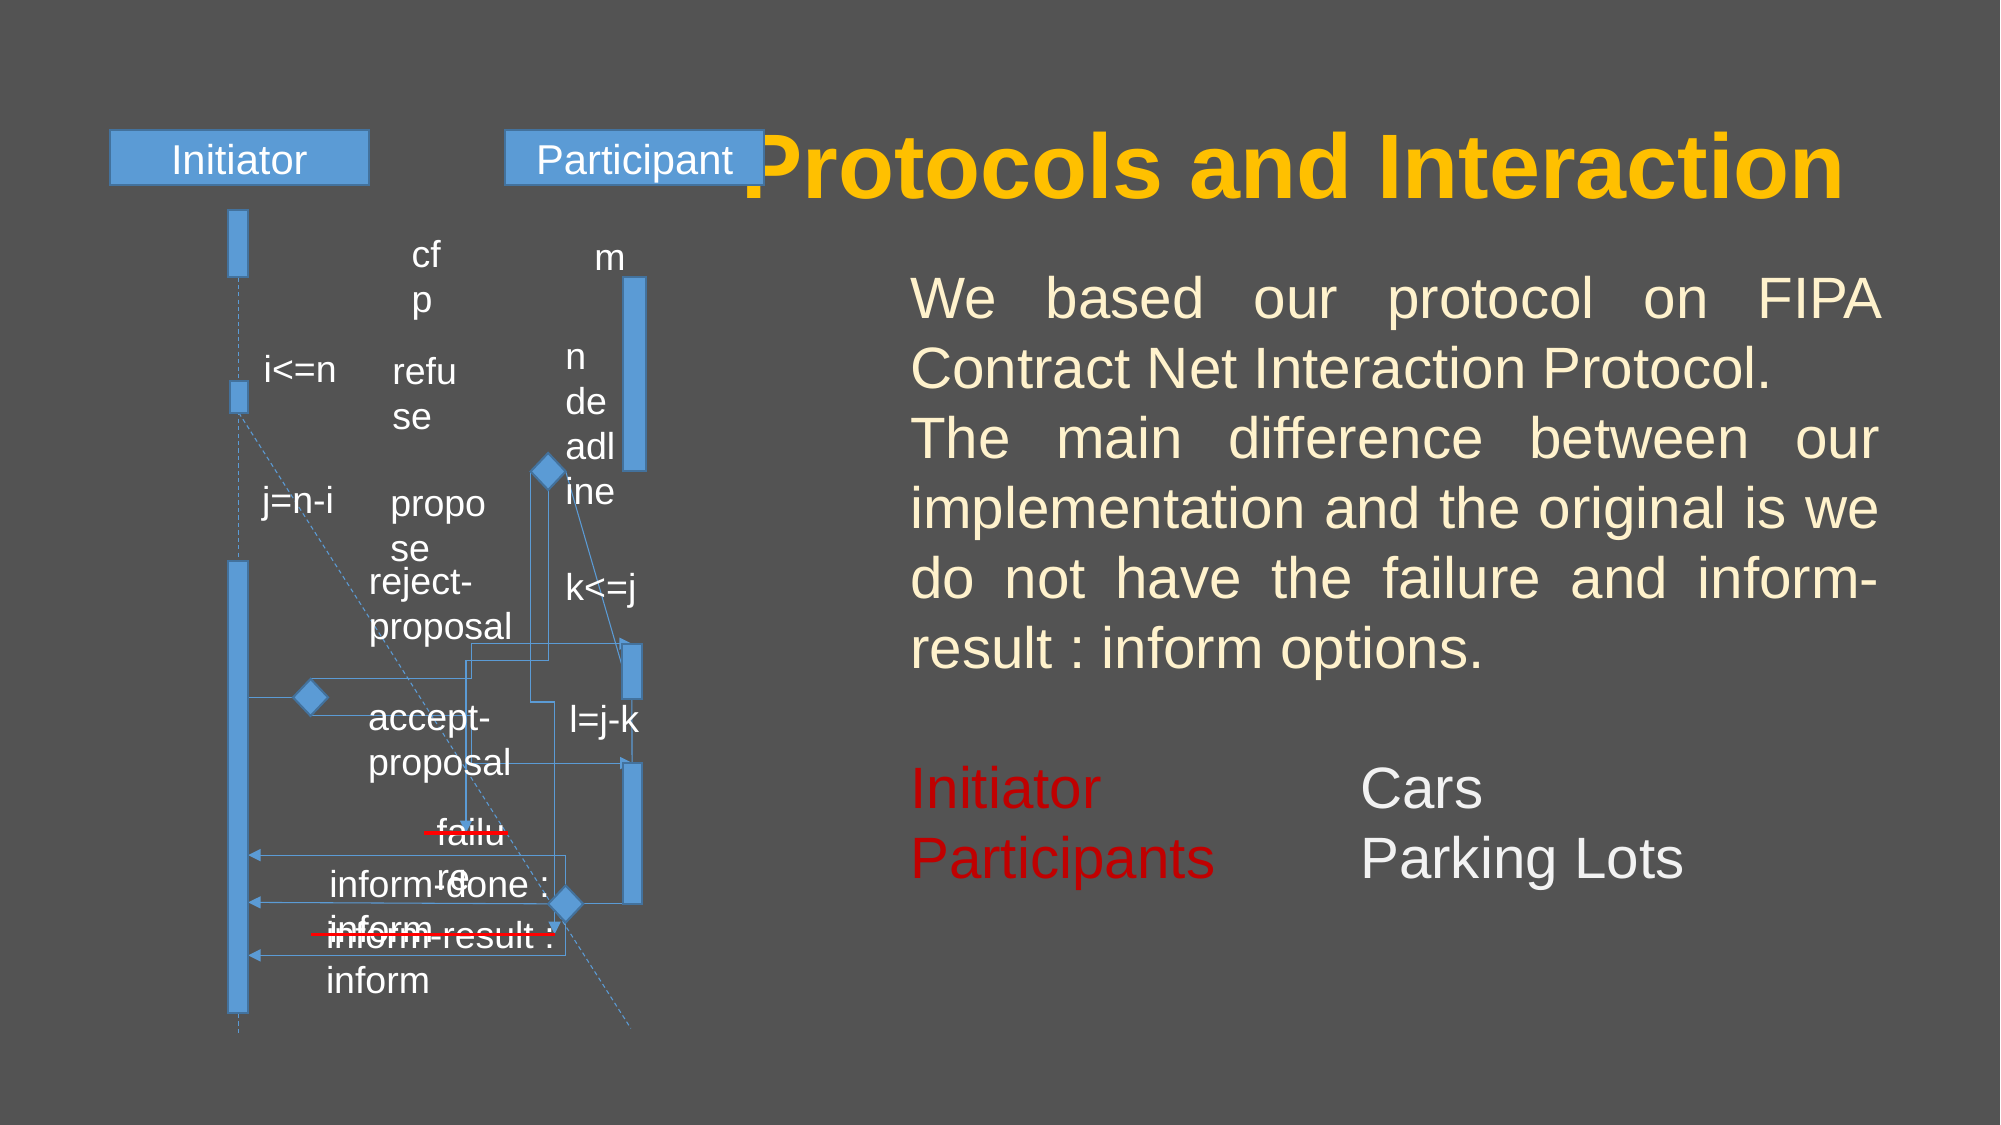

# Protocols and Interaction
Participant
Initiator

cfp
m
n deadline
i<=n
refuse
j=n-i
propose
reject-proposal
k<=j
accept-proposal
l=j-k
failure
inform-done : inform
inform-result : inform
We based our protocol on FIPA Contract Net Interaction Protocol.
The main difference between our implementation and the original is we do not have the failure and inform-result : inform options.

Initiator		Cars
Participants	Parking Lots